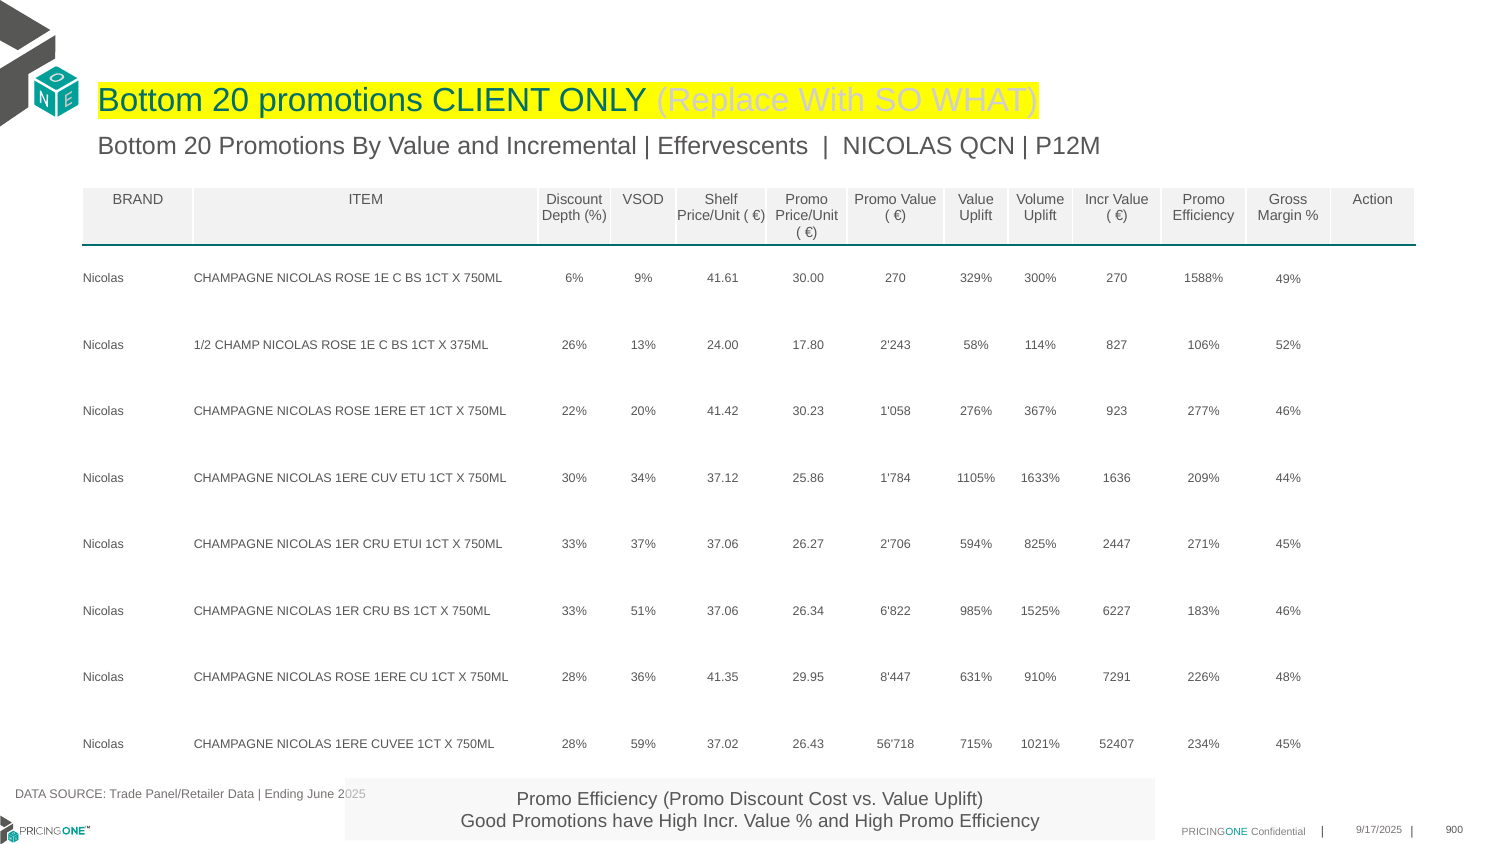

# Bottom 20 promotions CLIENT ONLY (Replace With SO WHAT)
Bottom 20 Promotions By Value and Incremental | Effervescents  |  NICOLAS QCN | P12M
| BRAND | ITEM | Discount Depth (%) | VSOD | Shelf Price/Unit ( €) | Promo Price/Unit ( €) | Promo Value ( €) | Value Uplift | Volume Uplift | Incr Value ( €) | Promo Efficiency | Gross Margin % | Action |
| --- | --- | --- | --- | --- | --- | --- | --- | --- | --- | --- | --- | --- |
| Nicolas | CHAMPAGNE NICOLAS ROSE 1E C BS 1CT X 750ML | 6% | 9% | 41.61 | 30.00 | 270 | 329% | 300% | 270 | 1588% | 49% |  |
| Nicolas | 1/2 CHAMP NICOLAS ROSE 1E C BS 1CT X 375ML | 26% | 13% | 24.00 | 17.80 | 2'243 | 58% | 114% | 827 | 106% | 52% |  |
| Nicolas | CHAMPAGNE NICOLAS ROSE 1ERE ET 1CT X 750ML | 22% | 20% | 41.42 | 30.23 | 1'058 | 276% | 367% | 923 | 277% | 46% |  |
| Nicolas | CHAMPAGNE NICOLAS 1ERE CUV ETU 1CT X 750ML | 30% | 34% | 37.12 | 25.86 | 1'784 | 1105% | 1633% | 1636 | 209% | 44% |  |
| Nicolas | CHAMPAGNE NICOLAS 1ER CRU ETUI 1CT X 750ML | 33% | 37% | 37.06 | 26.27 | 2'706 | 594% | 825% | 2447 | 271% | 45% |  |
| Nicolas | CHAMPAGNE NICOLAS 1ER CRU BS 1CT X 750ML | 33% | 51% | 37.06 | 26.34 | 6'822 | 985% | 1525% | 6227 | 183% | 46% |  |
| Nicolas | CHAMPAGNE NICOLAS ROSE 1ERE CU 1CT X 750ML | 28% | 36% | 41.35 | 29.95 | 8'447 | 631% | 910% | 7291 | 226% | 48% |  |
| Nicolas | CHAMPAGNE NICOLAS 1ERE CUVEE 1CT X 750ML | 28% | 59% | 37.02 | 26.43 | 56'718 | 715% | 1021% | 52407 | 234% | 45% |  |
DATA SOURCE: Trade Panel/Retailer Data | Ending June 2025
Promo Efficiency (Promo Discount Cost vs. Value Uplift)
Good Promotions have High Incr. Value % and High Promo Efficiency

9/17/2025
900